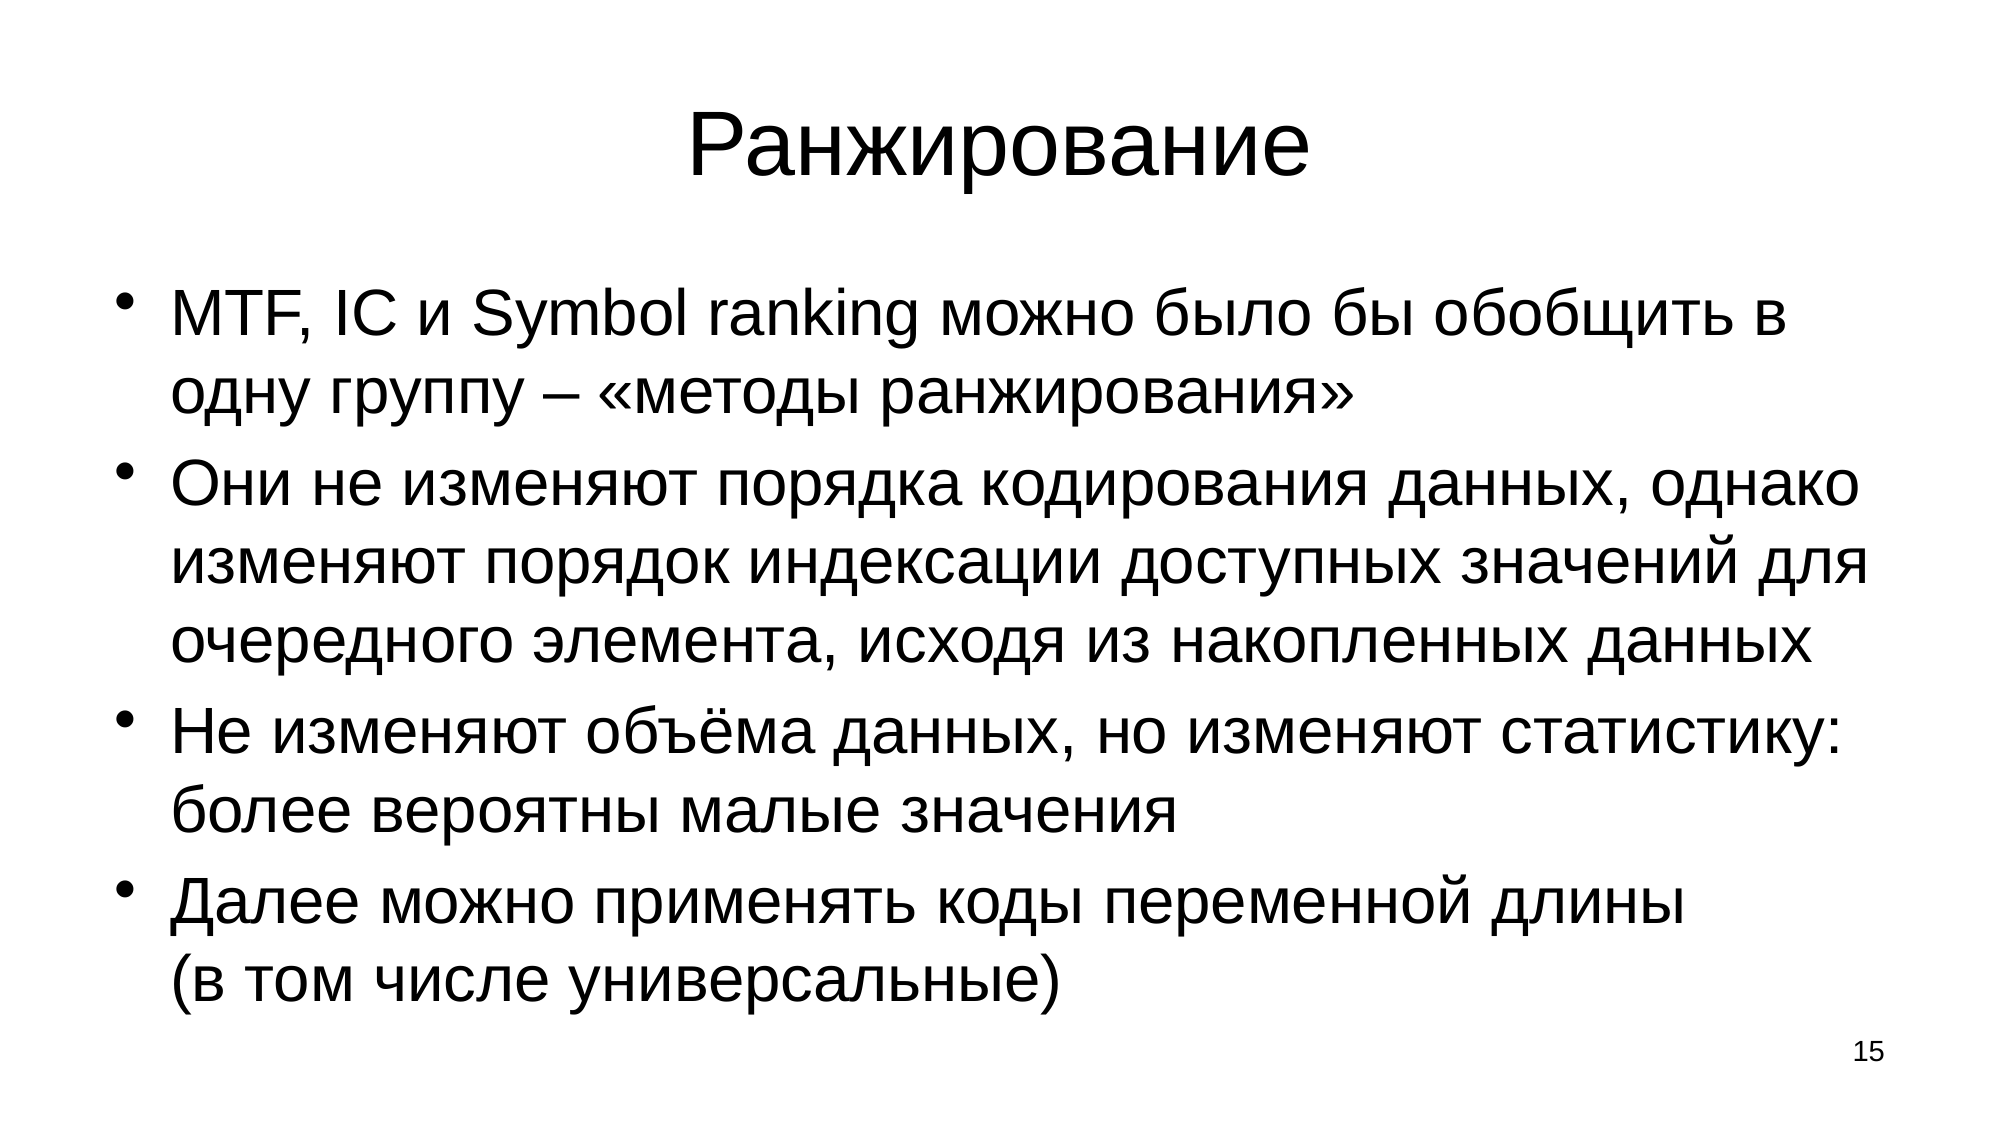

# Ранжирование
MTF, IC и Symbol ranking можно было бы обобщить в одну группу – «методы ранжирования»
Они не изменяют порядка кодирования данных, однако изменяют порядок индексации доступных значений для очередного элемента, исходя из накопленных данных
Не изменяют объёма данных, но изменяют статистику: более вероятны малые значения
Далее можно применять коды переменной длины
(в том числе универсальные)
15